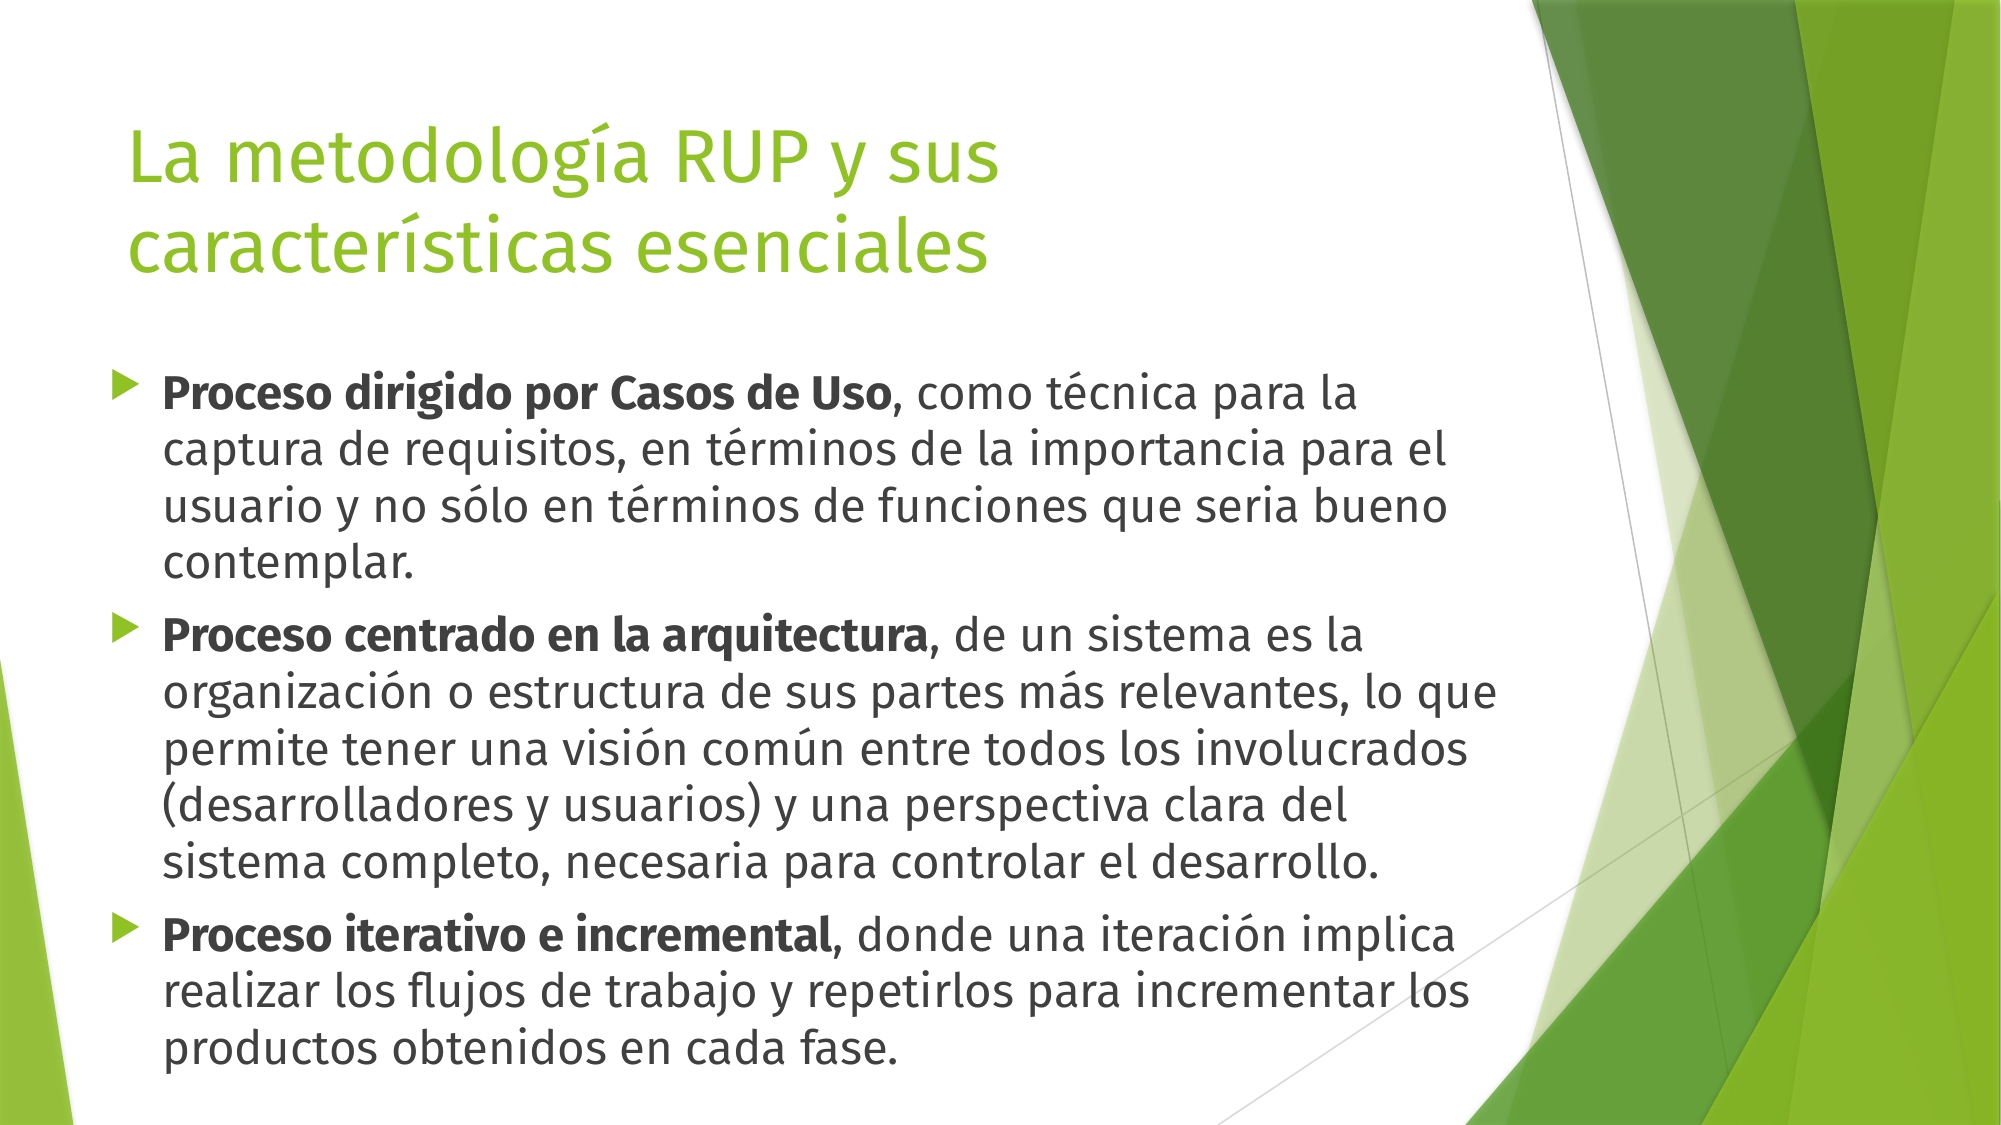

# La metodología RUP y sus características esenciales
Proceso dirigido por Casos de Uso, como técnica para la captura de requisitos, en términos de la importancia para el usuario y no sólo en términos de funciones que seria bueno contemplar.
Proceso centrado en la arquitectura, de un sistema es la organización o estructura de sus partes más relevantes, lo que permite tener una visión común entre todos los involucrados (desarrolladores y usuarios) y una perspectiva clara del sistema completo, necesaria para controlar el desarrollo.
Proceso iterativo e incremental, donde una iteración implica realizar los flujos de trabajo y repetirlos para incrementar los productos obtenidos en cada fase.